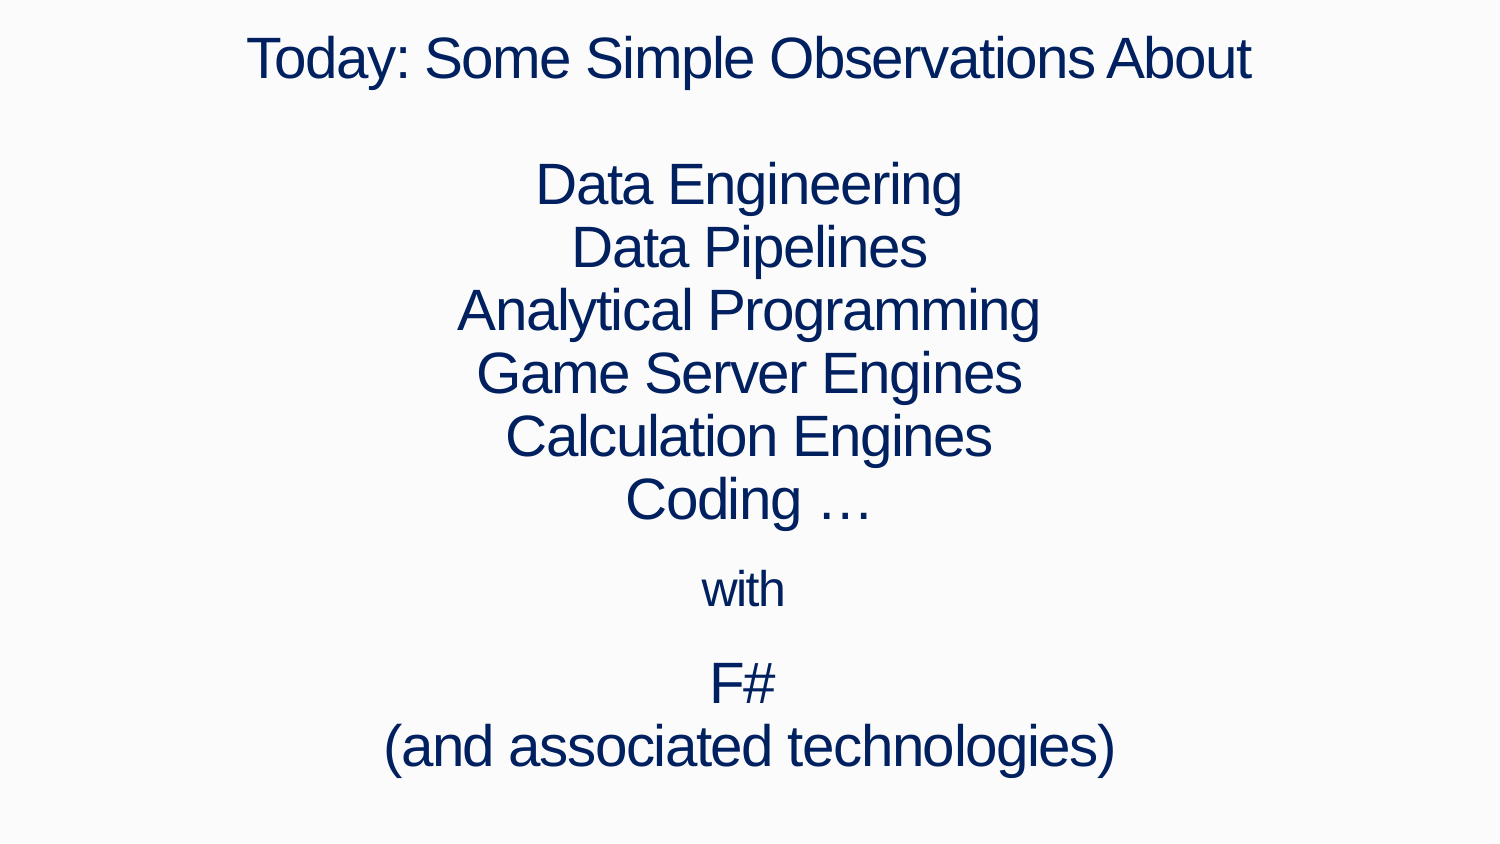

# Today: Some Simple Observations About Data Engineering Data Pipelines Analytical Programming Game Server Engines Calculation Engines Coding … with F# (and associated technologies)